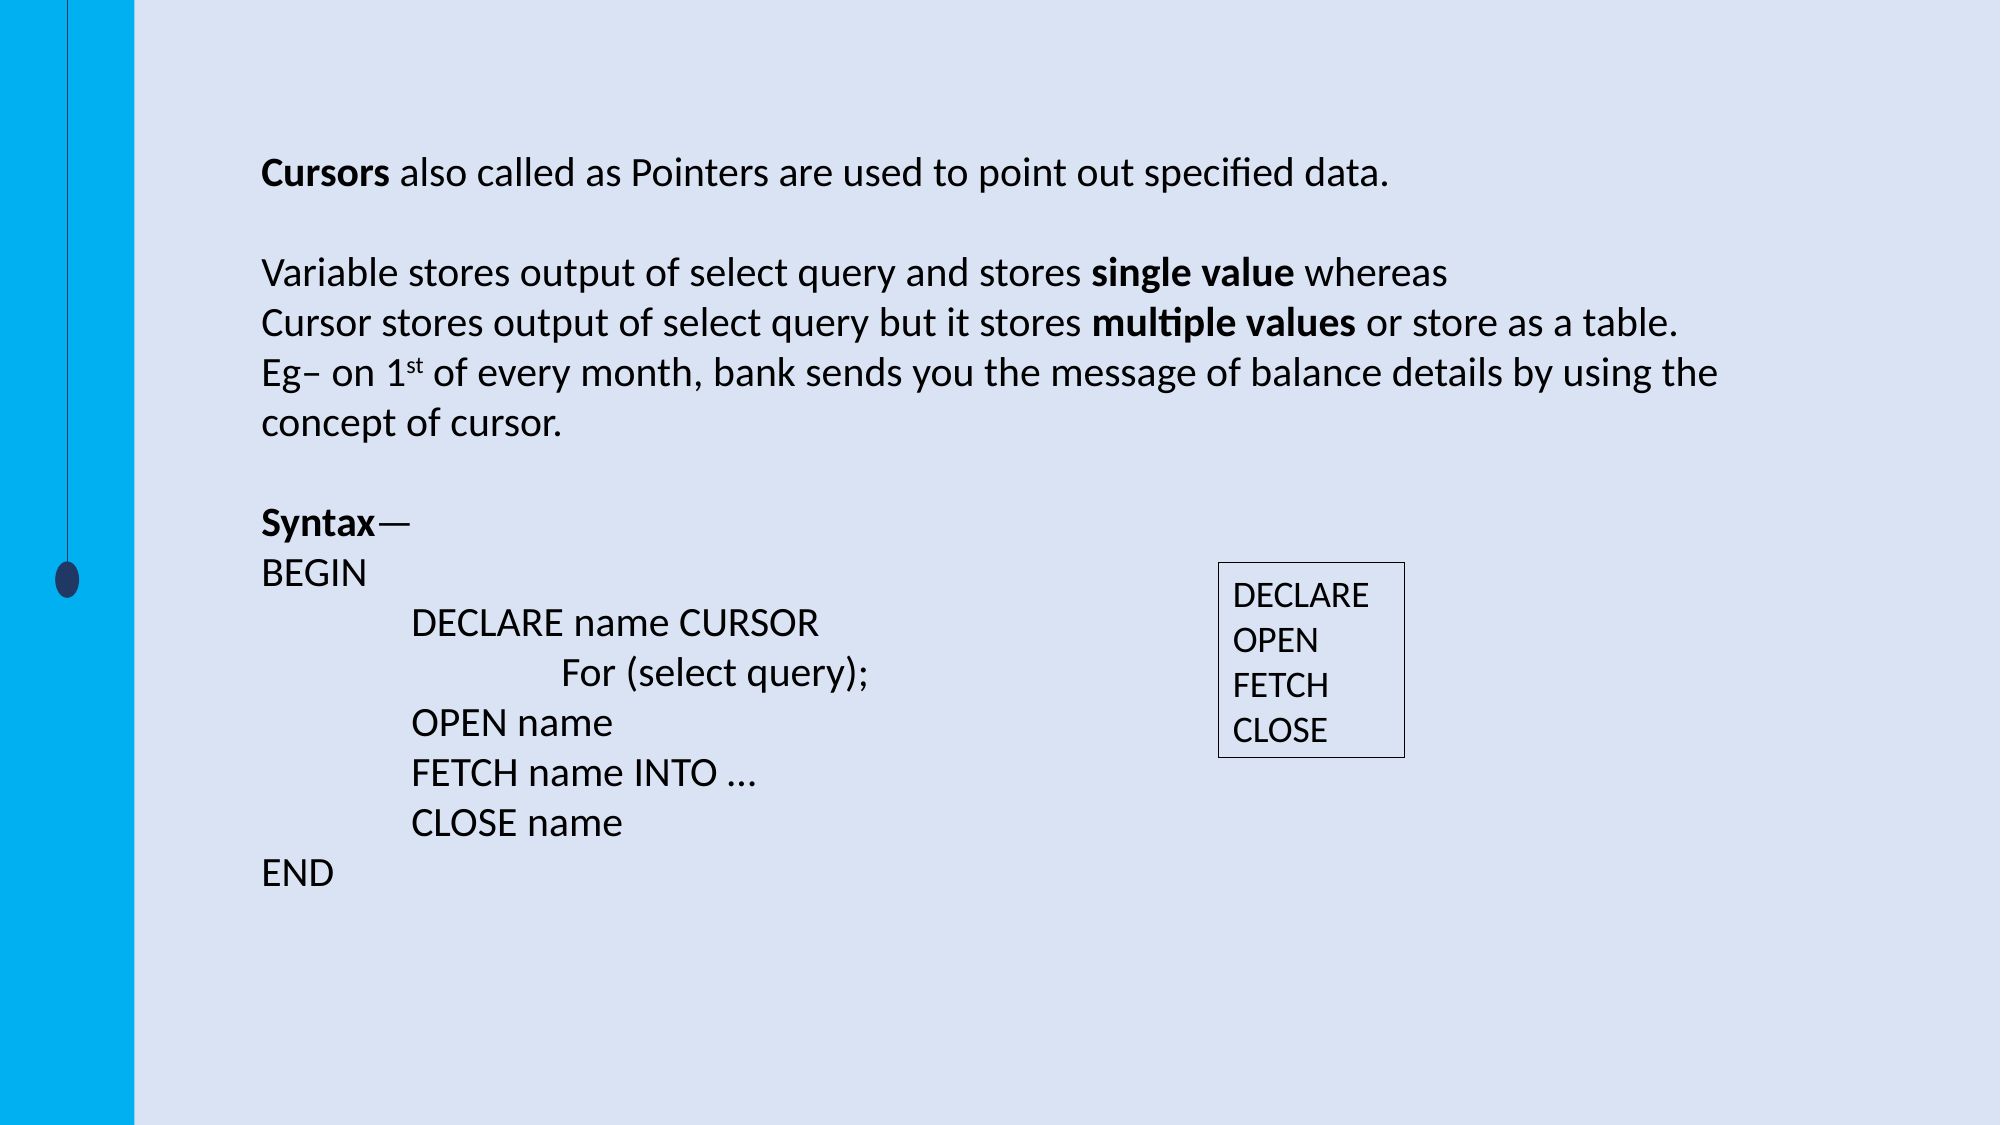

Cursors also called as Pointers are used to point out specified data.

Variable stores output of select query and stores single value whereas
Cursor stores output of select query but it stores multiple values or store as a table.
Eg– on 1st of every month, bank sends you the message of balance details by using the concept of cursor.

Syntax—
BEGIN
	DECLARE name CURSOR
		For (select query);
	OPEN name
	FETCH name INTO …
	CLOSE name
END

DECLARE
OPEN
FETCH
CLOSE